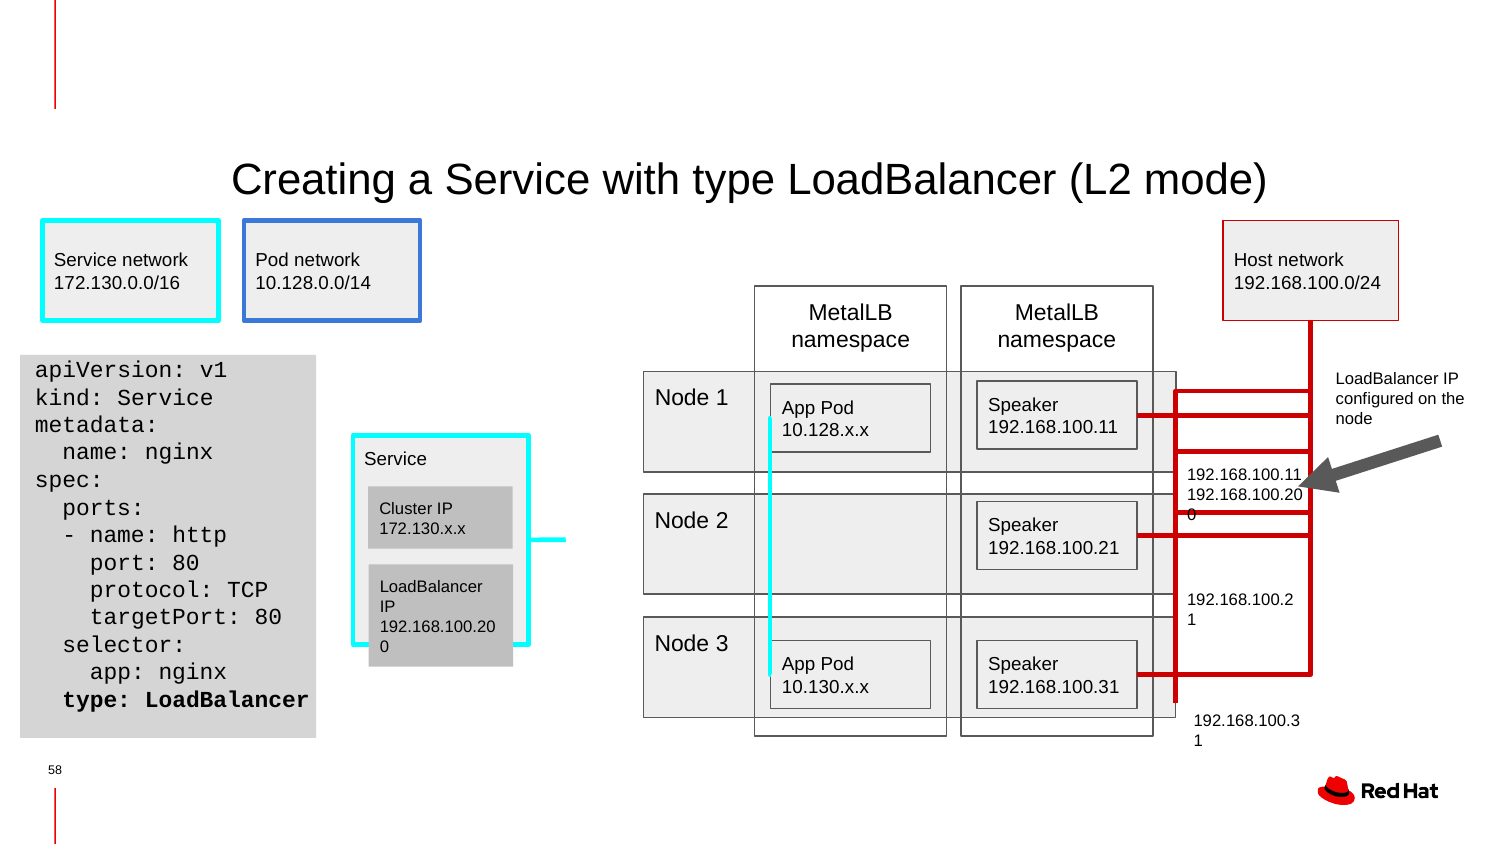

# Creating a Service with type LoadBalancer (L2 mode)
Service network
172.130.0.0/16
Pod network
10.128.0.0/14
Host network
192.168.100.0/24
MetalLB namespace
MetalLB namespace
apiVersion: v1
kind: Service
metadata:
  name: nginx
spec:
  ports:
  - name: http
    port: 80
    protocol: TCP
    targetPort: 80
  selector:
    app: nginx
  type: LoadBalancer
LoadBalancer IP configured on the node
Node 1
Speaker
192.168.100.11
App Pod
10.128.x.x

Service
192.168.100.11
192.168.100.200
Cluster IP
172.130.x.x
Node 2
Speaker
192.168.100.21
LoadBalancer IP
192.168.100.200
192.168.100.21
Node 3

Speaker
192.168.100.31
App Pod
10.130.x.x
192.168.100.31

58